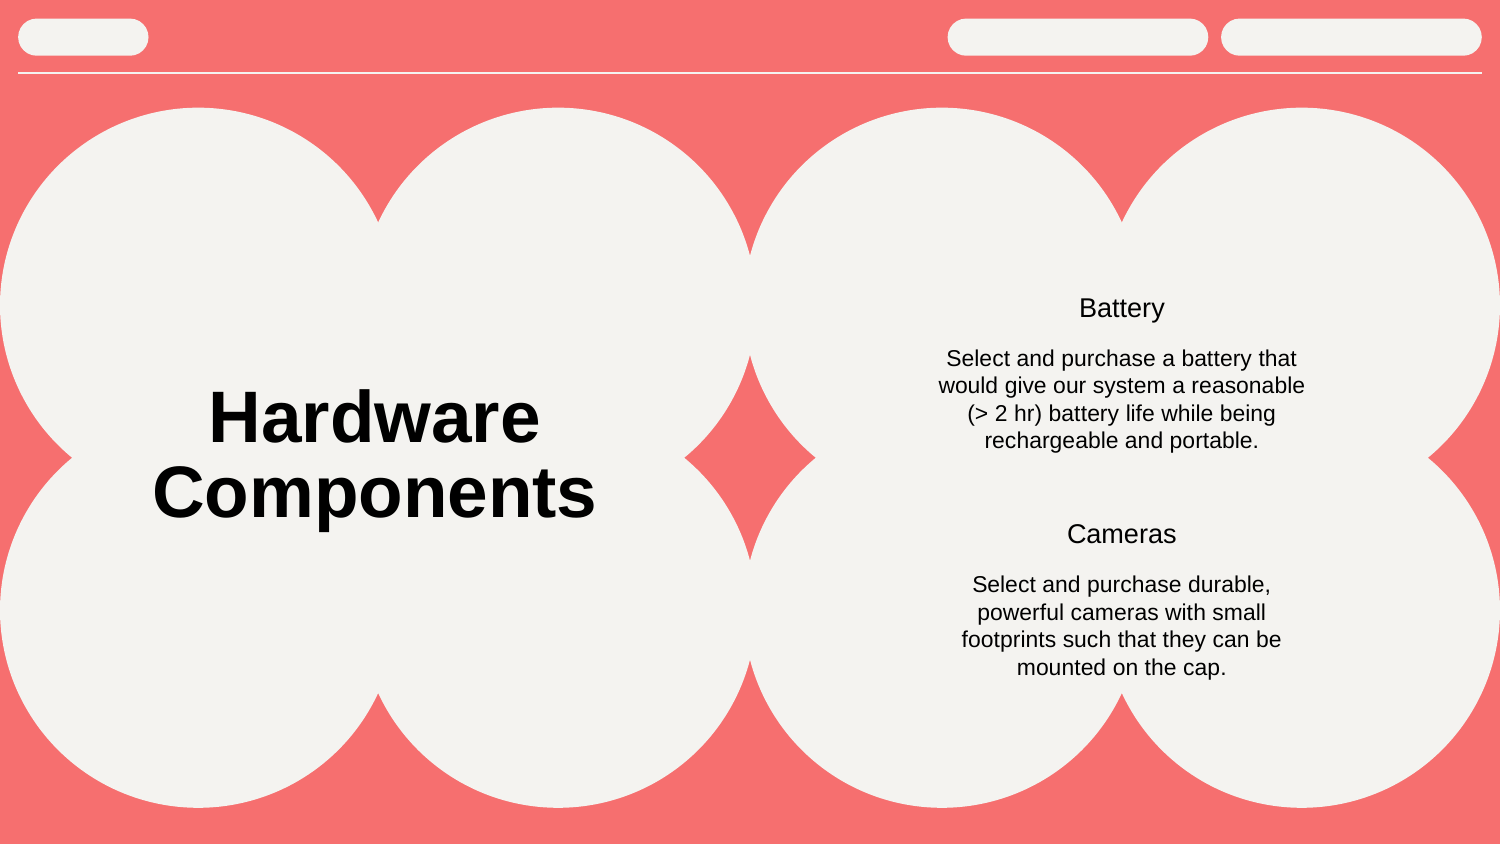

Battery
Select and purchase a battery that would give our system a reasonable (> 2 hr) battery life while being rechargeable and portable.
# Hardware Components
Cameras
Select and purchase durable, powerful cameras with small footprints such that they can be mounted on the cap.